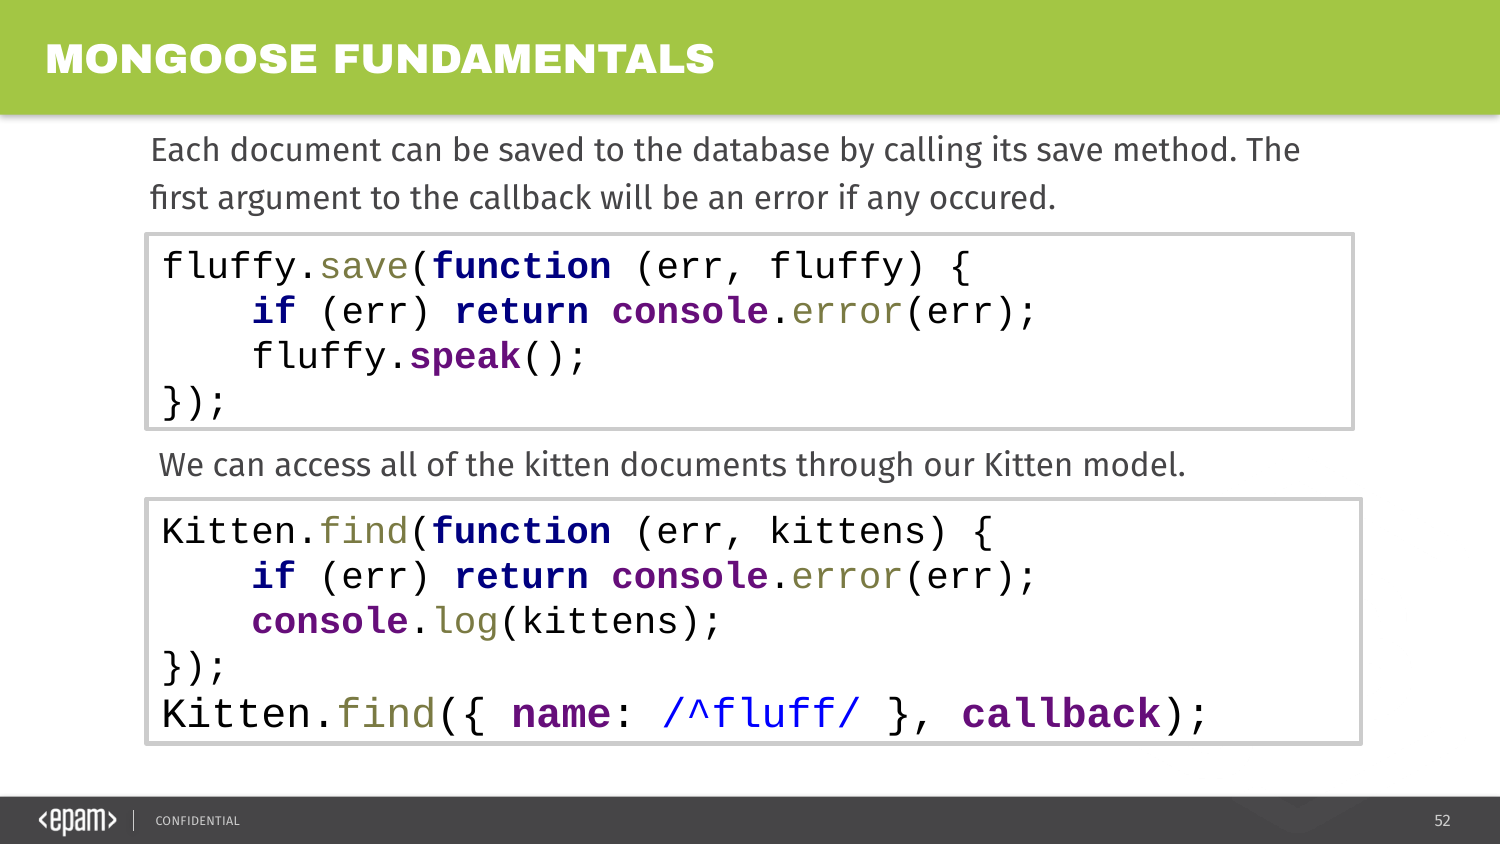

MONGOOSE FUNDAMENTALS
Each document can be saved to the database by calling its save method. The first argument to the callback will be an error if any occured.
fluffy.save(function (err, fluffy) {
    if (err) return console.error(err);
    fluffy.speak();
});
 We can access all of the kitten documents through our Kitten model.
Kitten.find(function (err, kittens) {
    if (err) return console.error(err);
    console.log(kittens);
});
Kitten.find({ name: /^fluff/ }, callback);